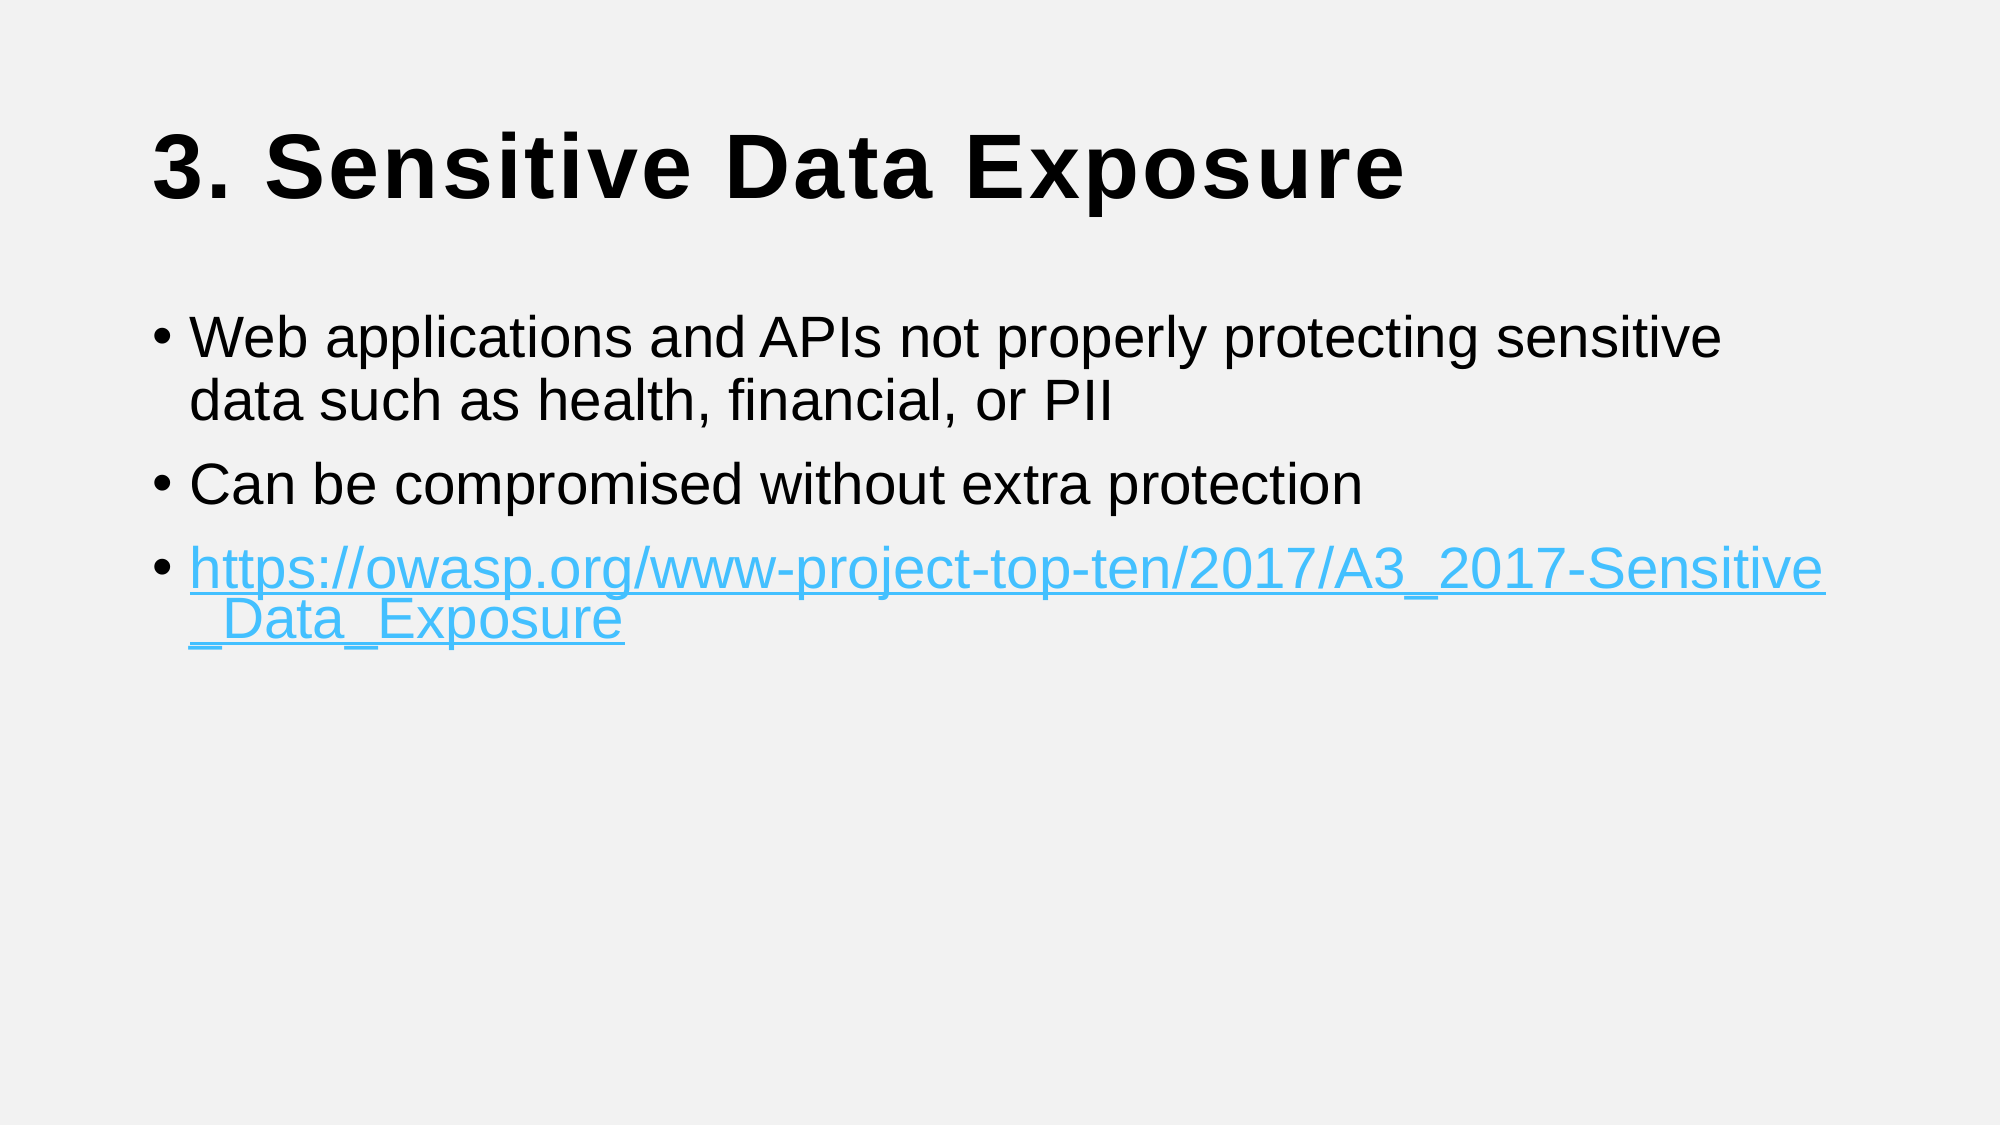

# 3. Sensitive Data Exposure
Web applications and APIs not properly protecting sensitive data such as health, financial, or PII
Can be compromised without extra protection
https://owasp.org/www-project-top-ten/2017/A3_2017-Sensitive_Data_Exposure